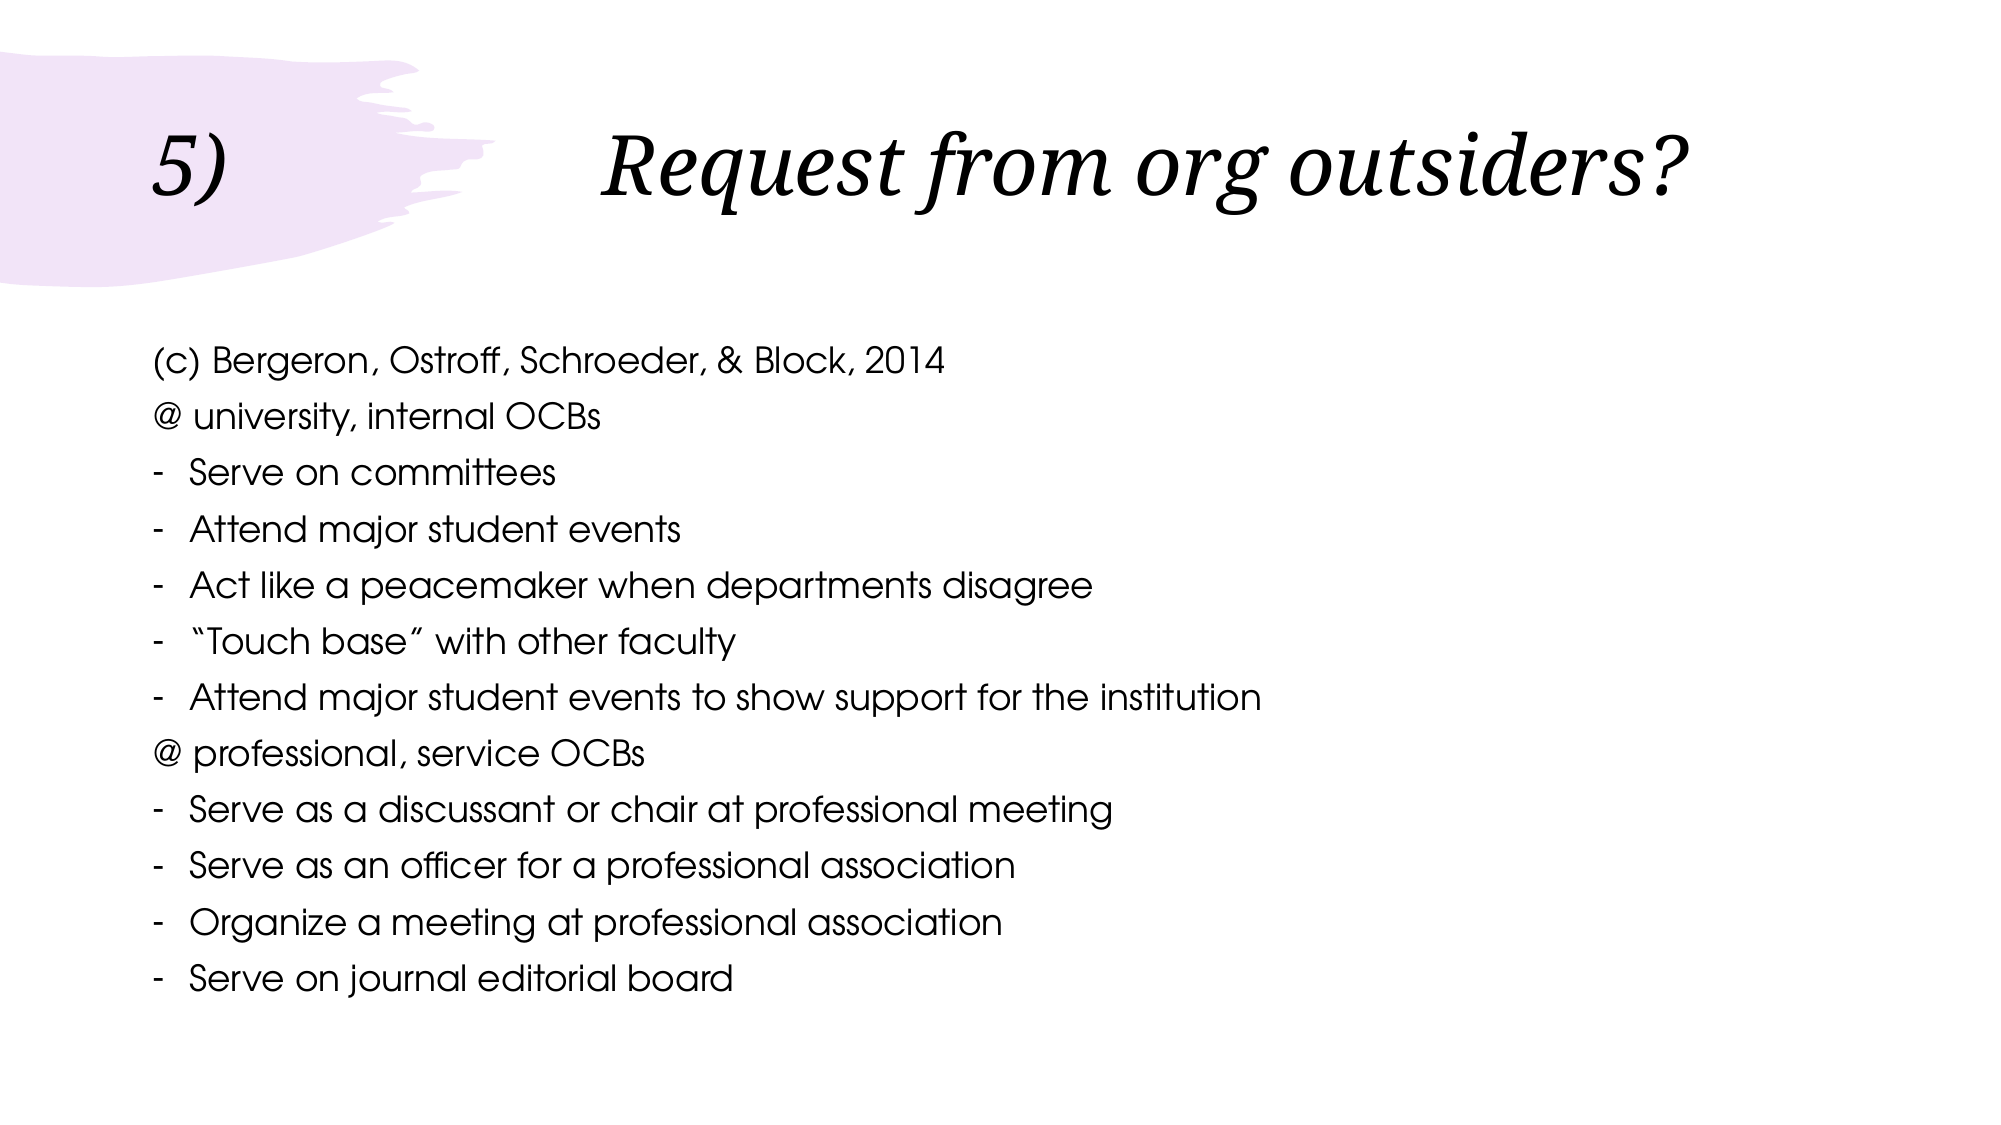

# 5)			Request from org outsiders?
(c) Bergeron, Ostroff, Schroeder, & Block, 2014
@ university, internal OCBs
Serve on committees
Attend major student events
Act like a peacemaker when departments disagree
“Touch base” with other faculty
Attend major student events to show support for the institution
@ professional, service OCBs
Serve as a discussant or chair at professional meeting
Serve as an officer for a professional association
Organize a meeting at professional association
Serve on journal editorial board